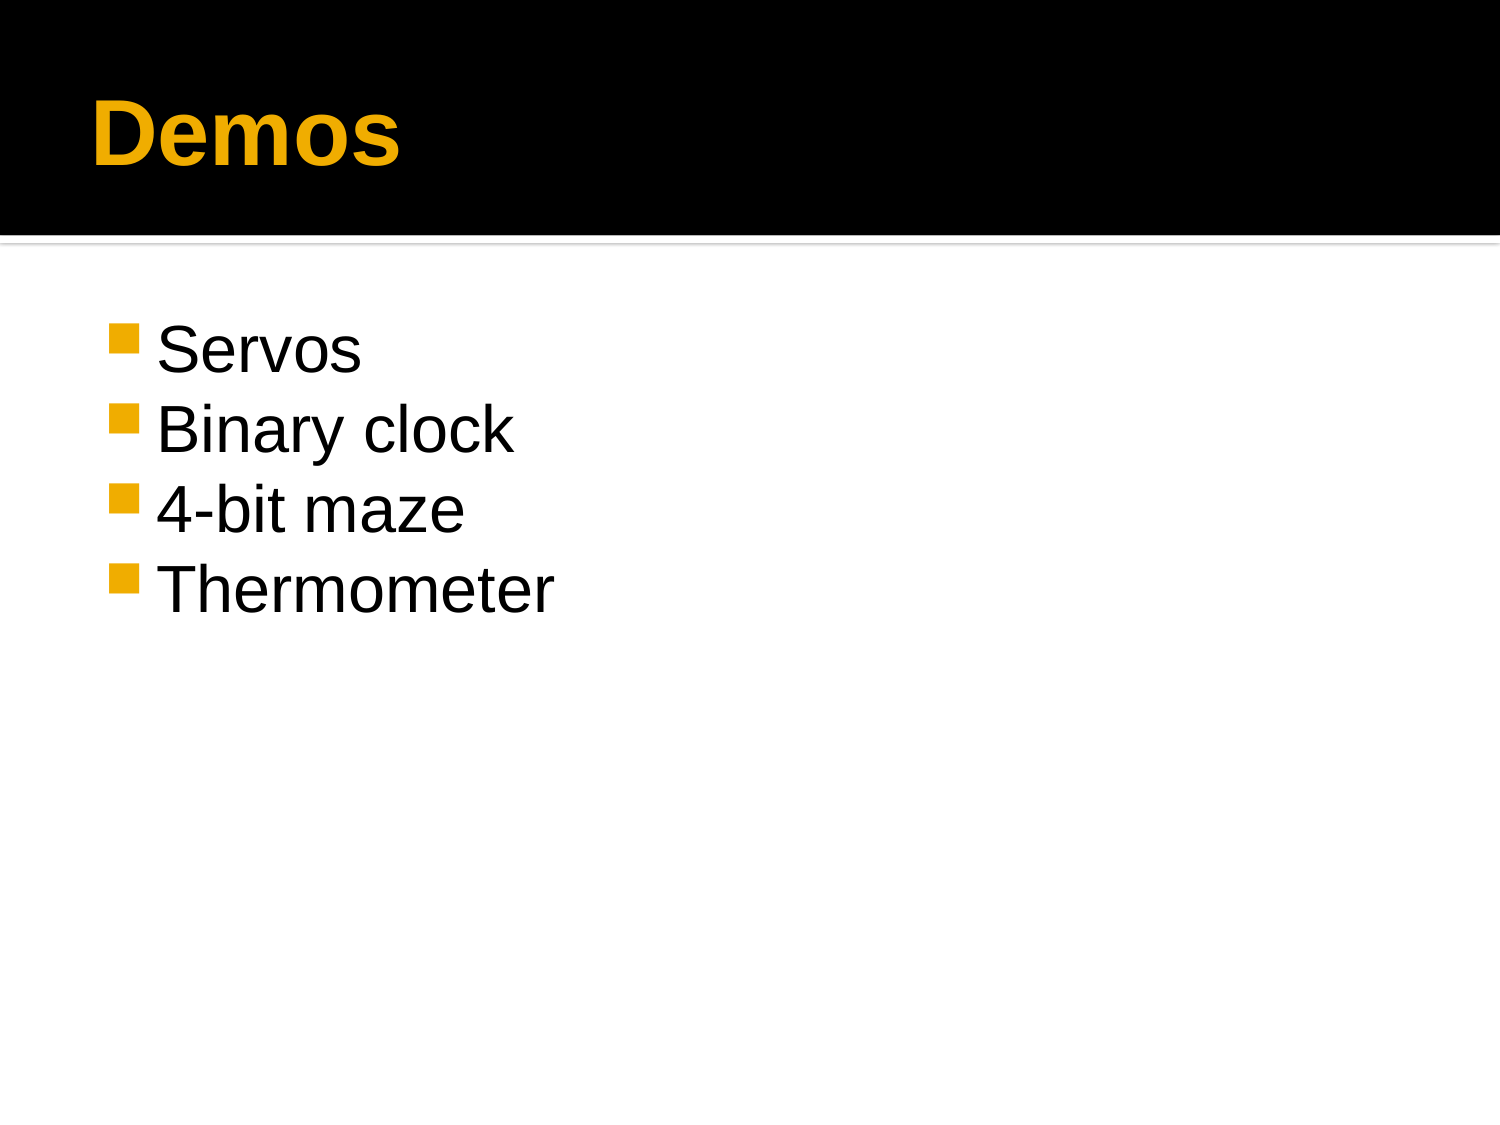

# Demos
Servos
Binary clock
4-bit maze
Thermometer